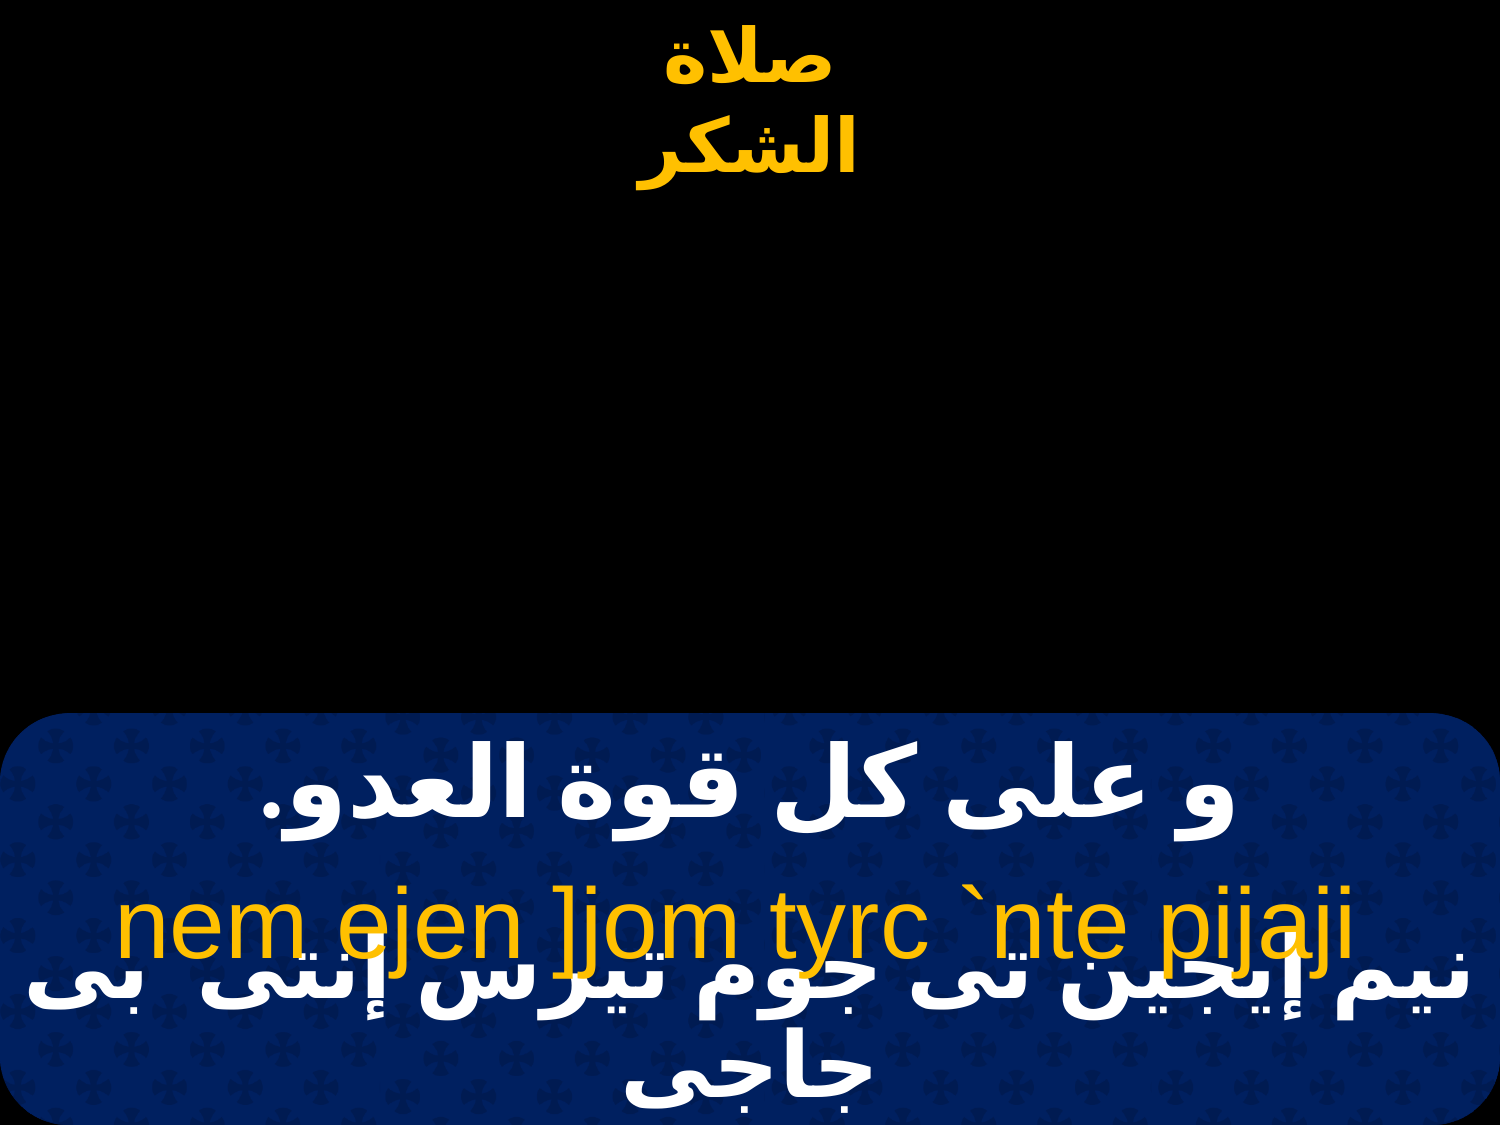

و على كل قوة العدو.
nem ejen ]jom tyrc `nte pijaji
نيم إيجين تى جوم تيرس إنتى  بى جاجى